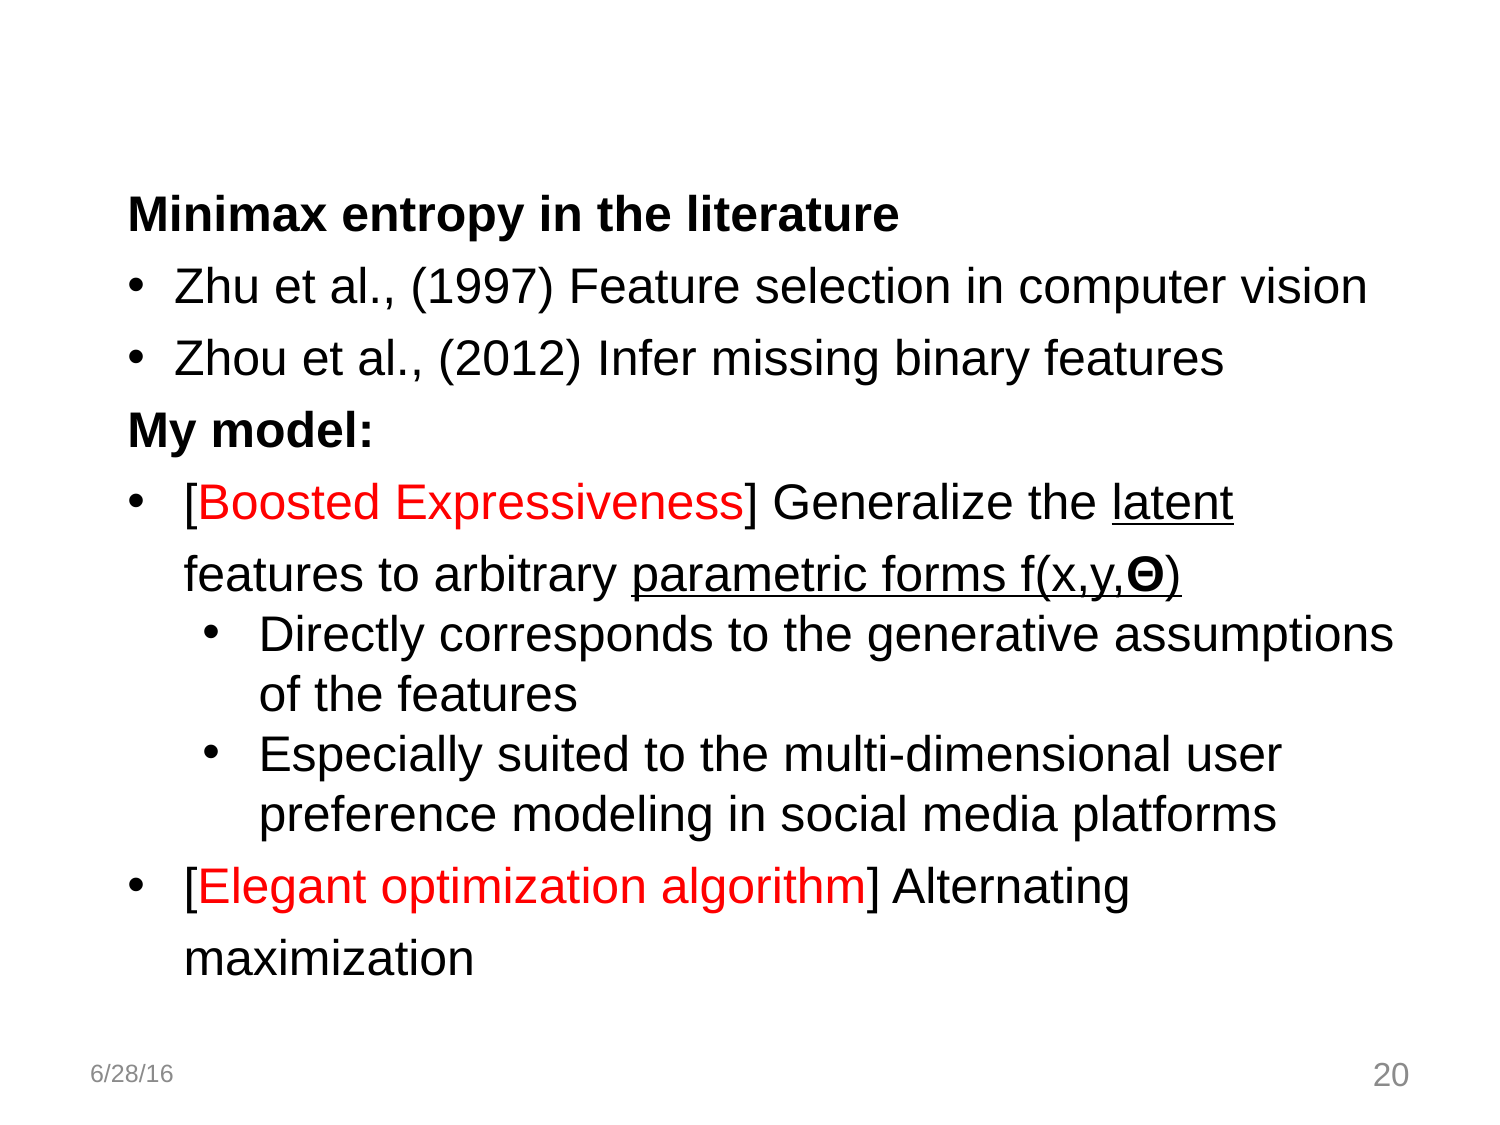

Minimax entropy in the literature
Zhu et al., (1997) Feature selection in computer vision
Zhou et al., (2012) Infer missing binary features
My model:
[Boosted Expressiveness] Generalize the latent features to arbitrary parametric forms f(x,y,Θ)
Directly corresponds to the generative assumptions of the features
Especially suited to the multi-dimensional user preference modeling in social media platforms
[Elegant optimization algorithm] Alternating maximization
6/28/16
20